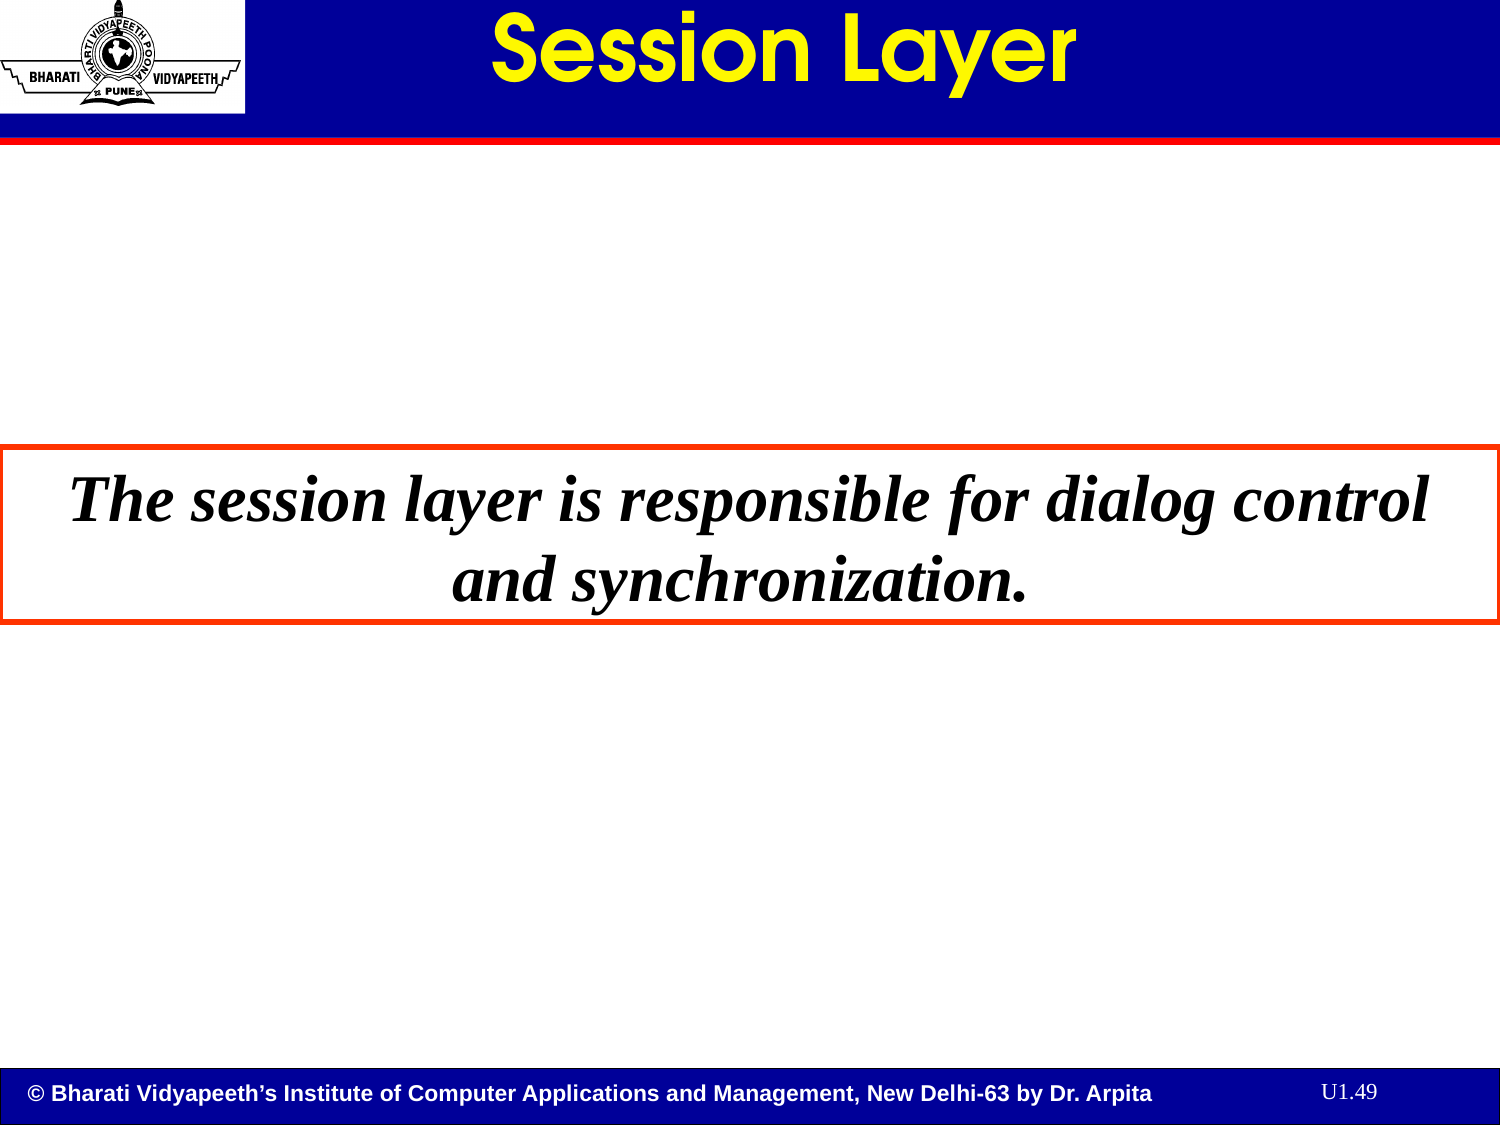

# Session Layer
The session layer is responsible for dialog control and synchronization.